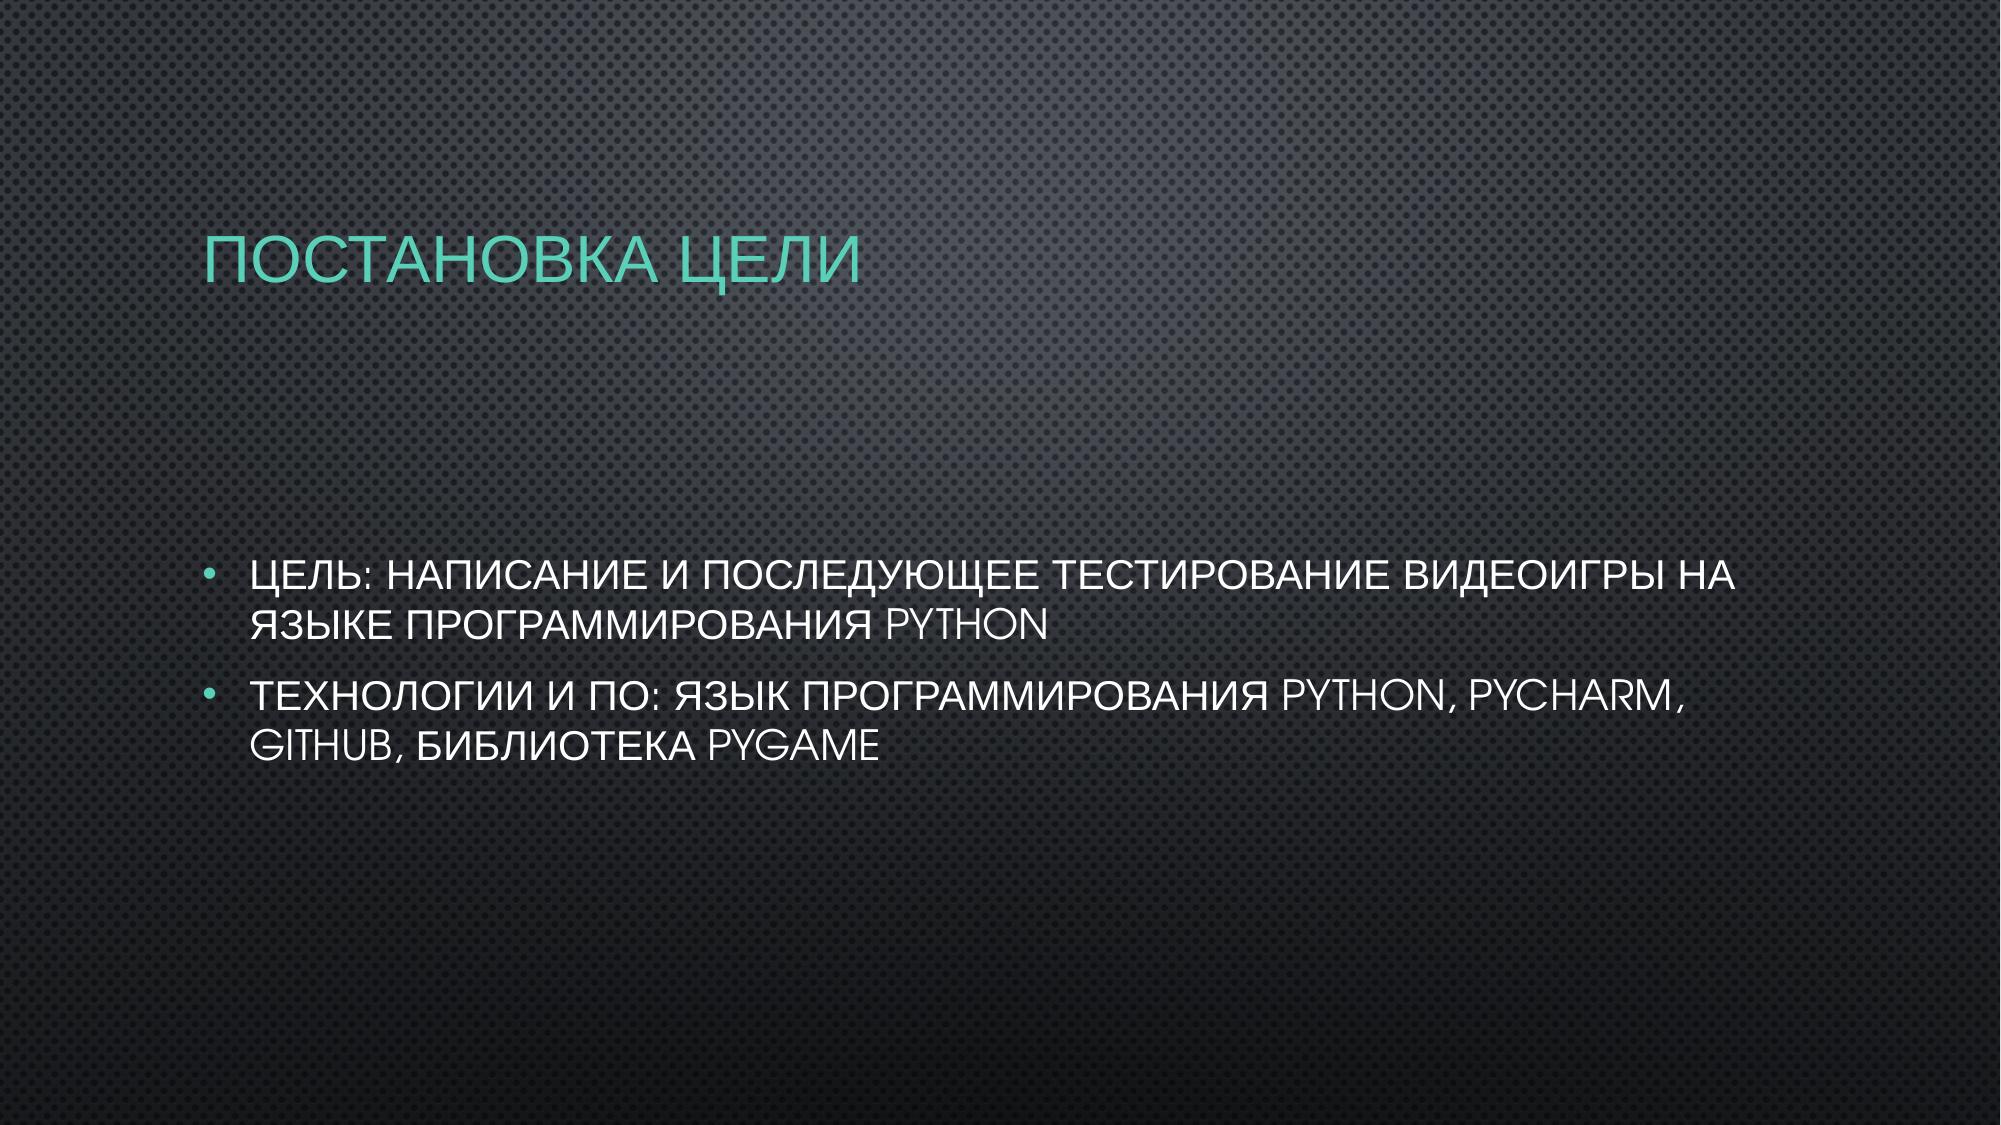

# Постановка цели
Цель: написание и последующее тестирование видеоигры на языке программирования Python
Технологии и ПО: язык программирования Python, PyCharm, GitHub, библиотека PyGame